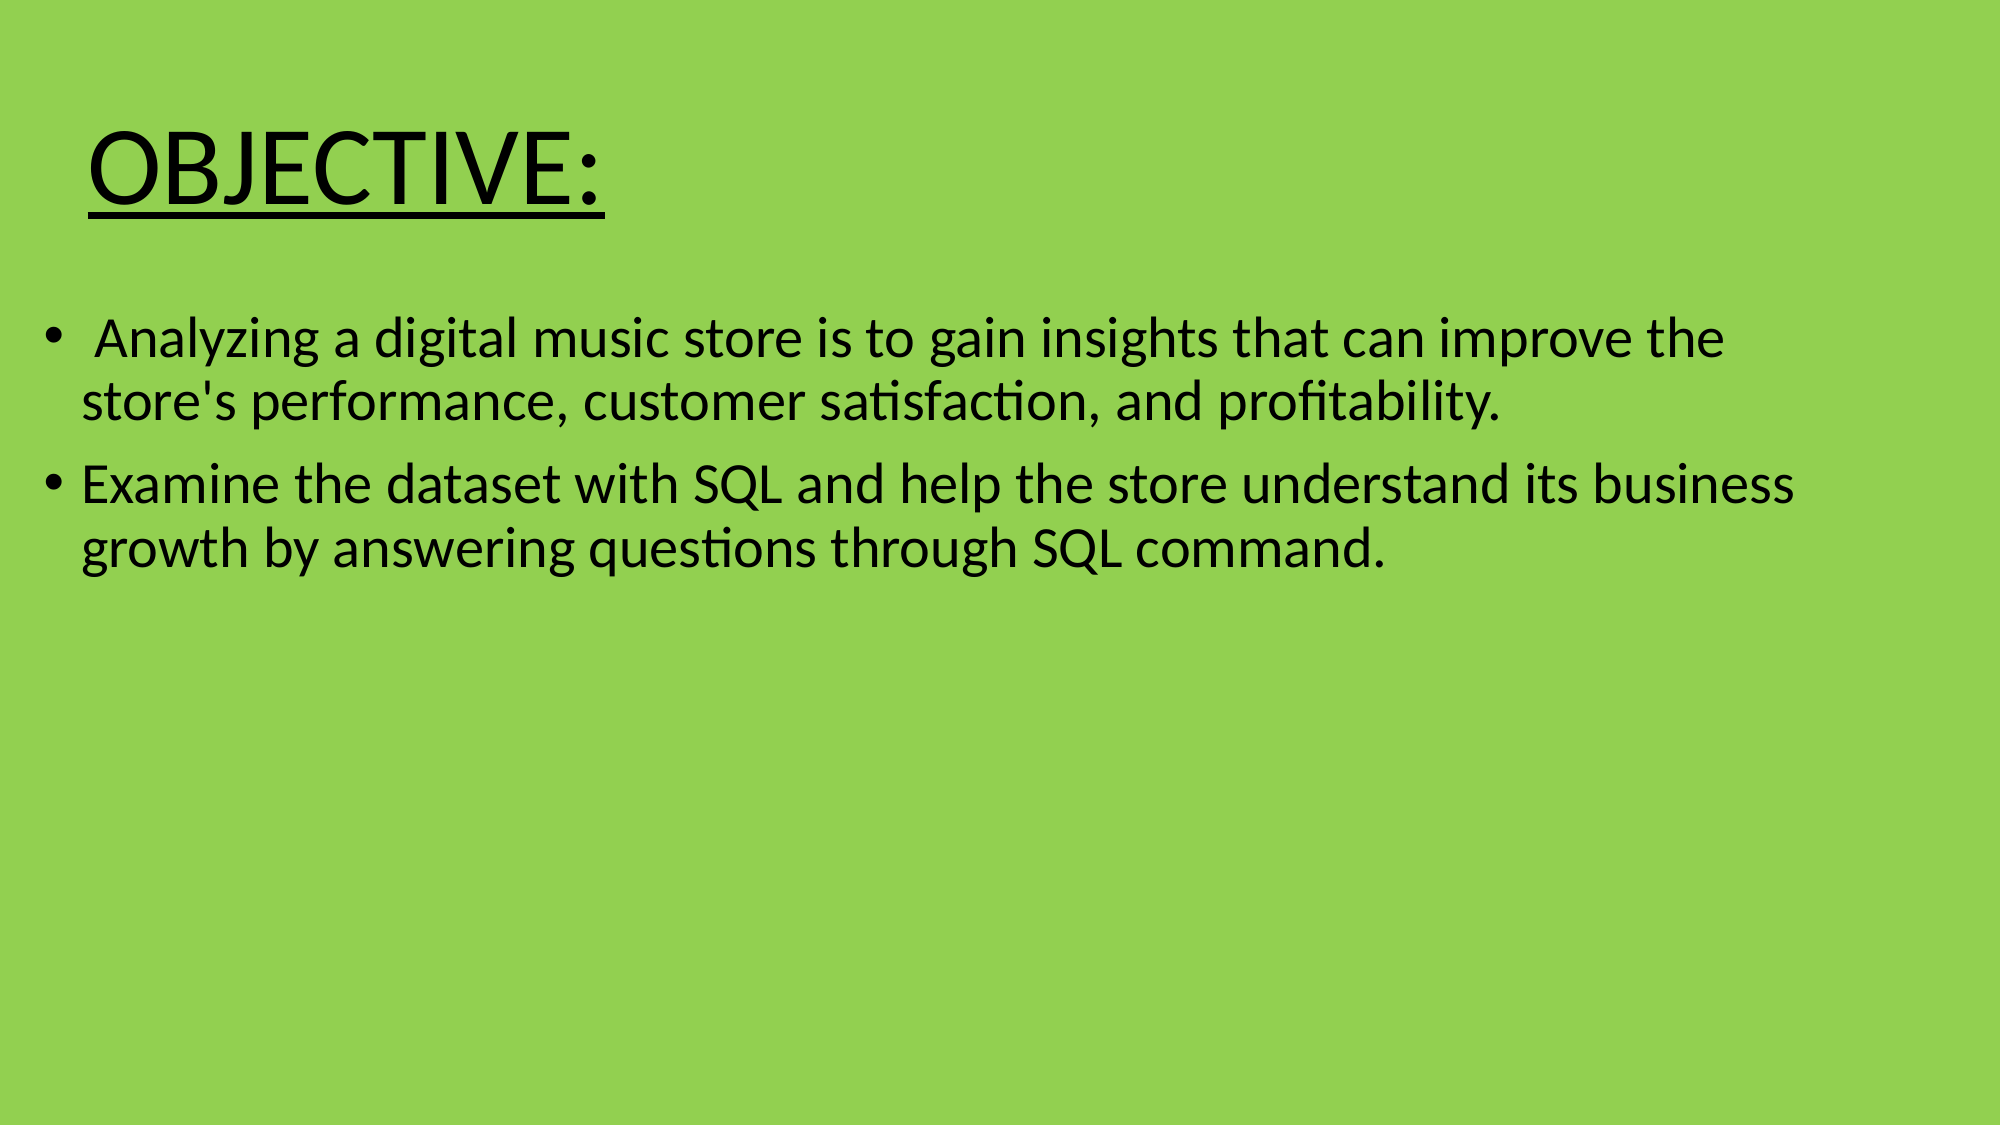

# OBJECTIVE:
 Analyzing a digital music store is to gain insights that can improve the store's performance, customer satisfaction, and profitability.
Examine the dataset with SQL and help the store understand its business growth by answering questions through SQL command.